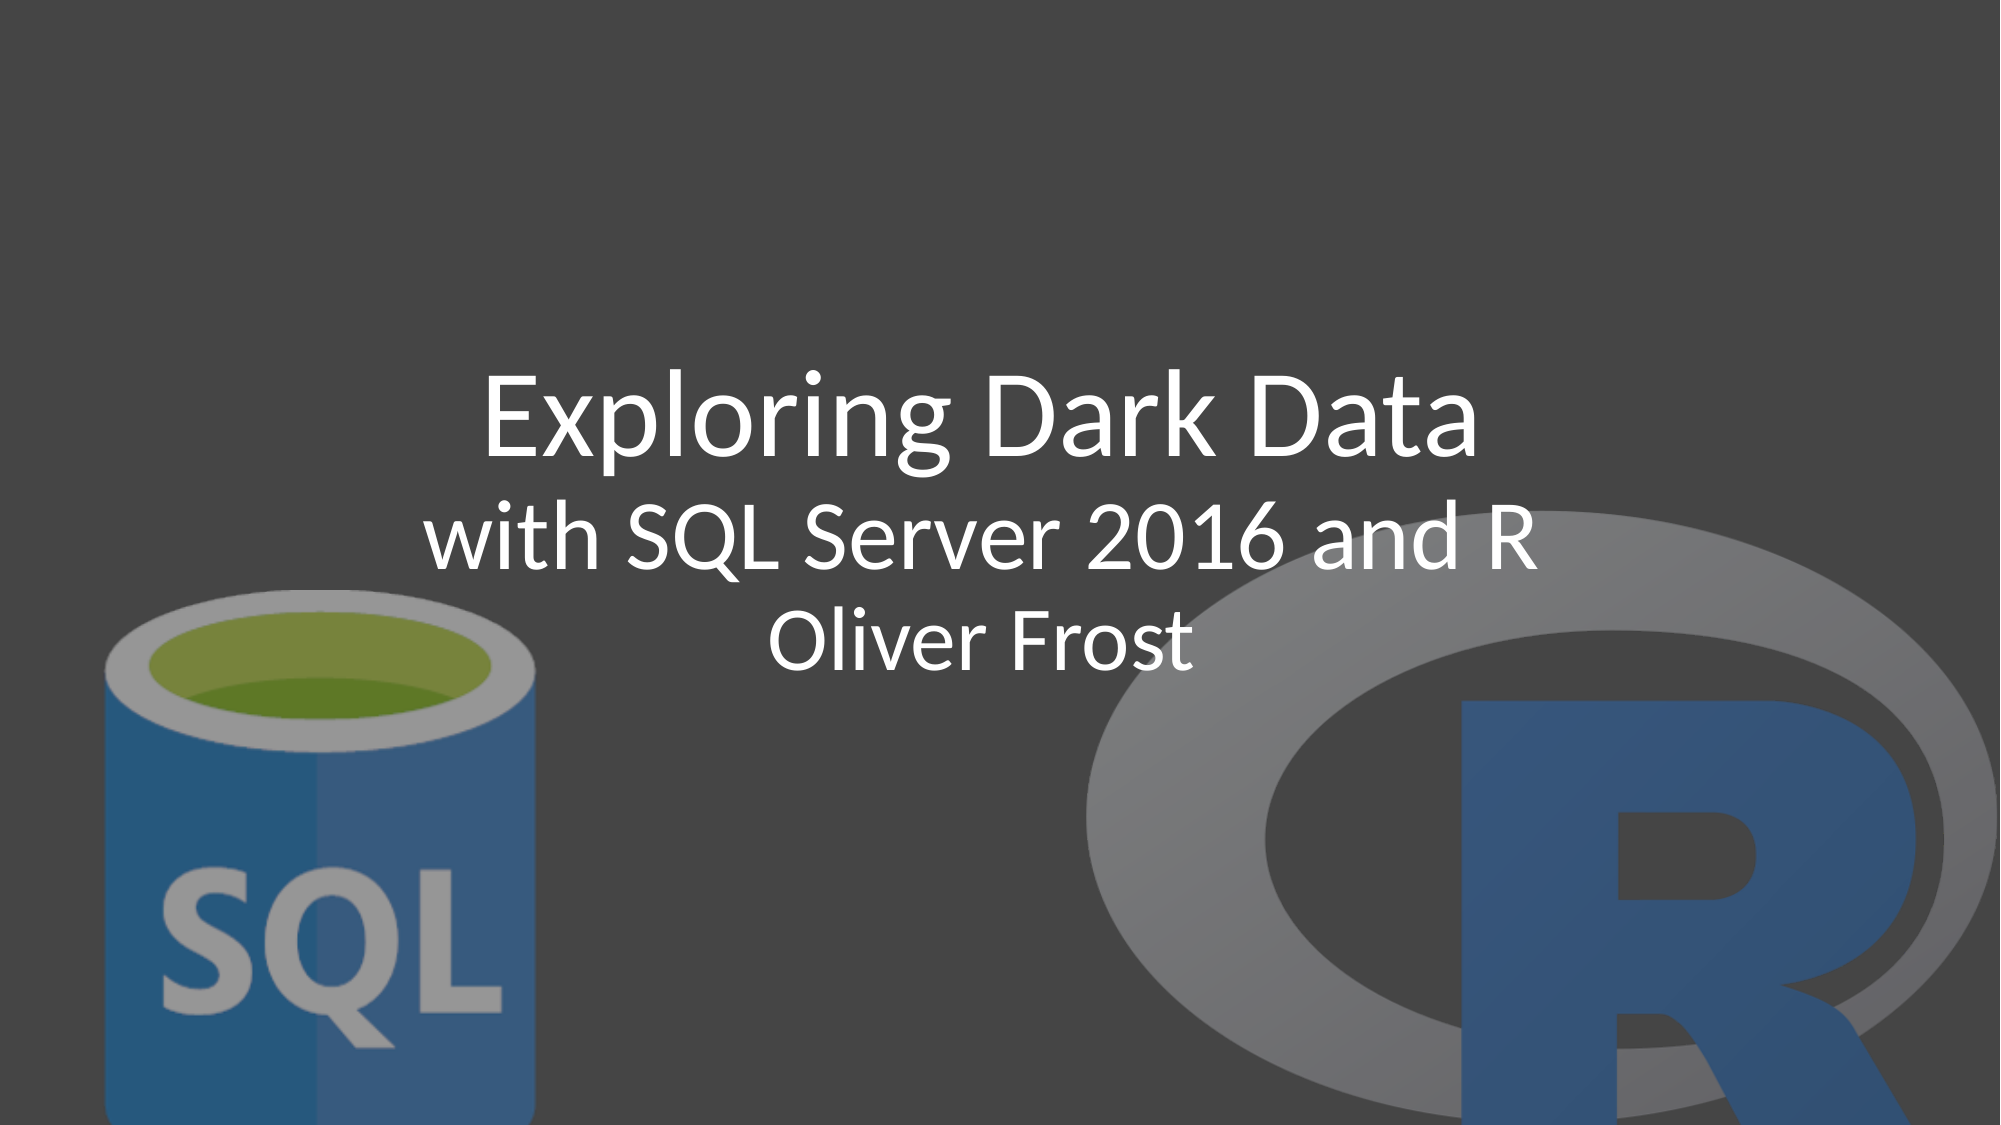

# Exploring Dark Data with SQL Server 2016 and R Oliver Frost